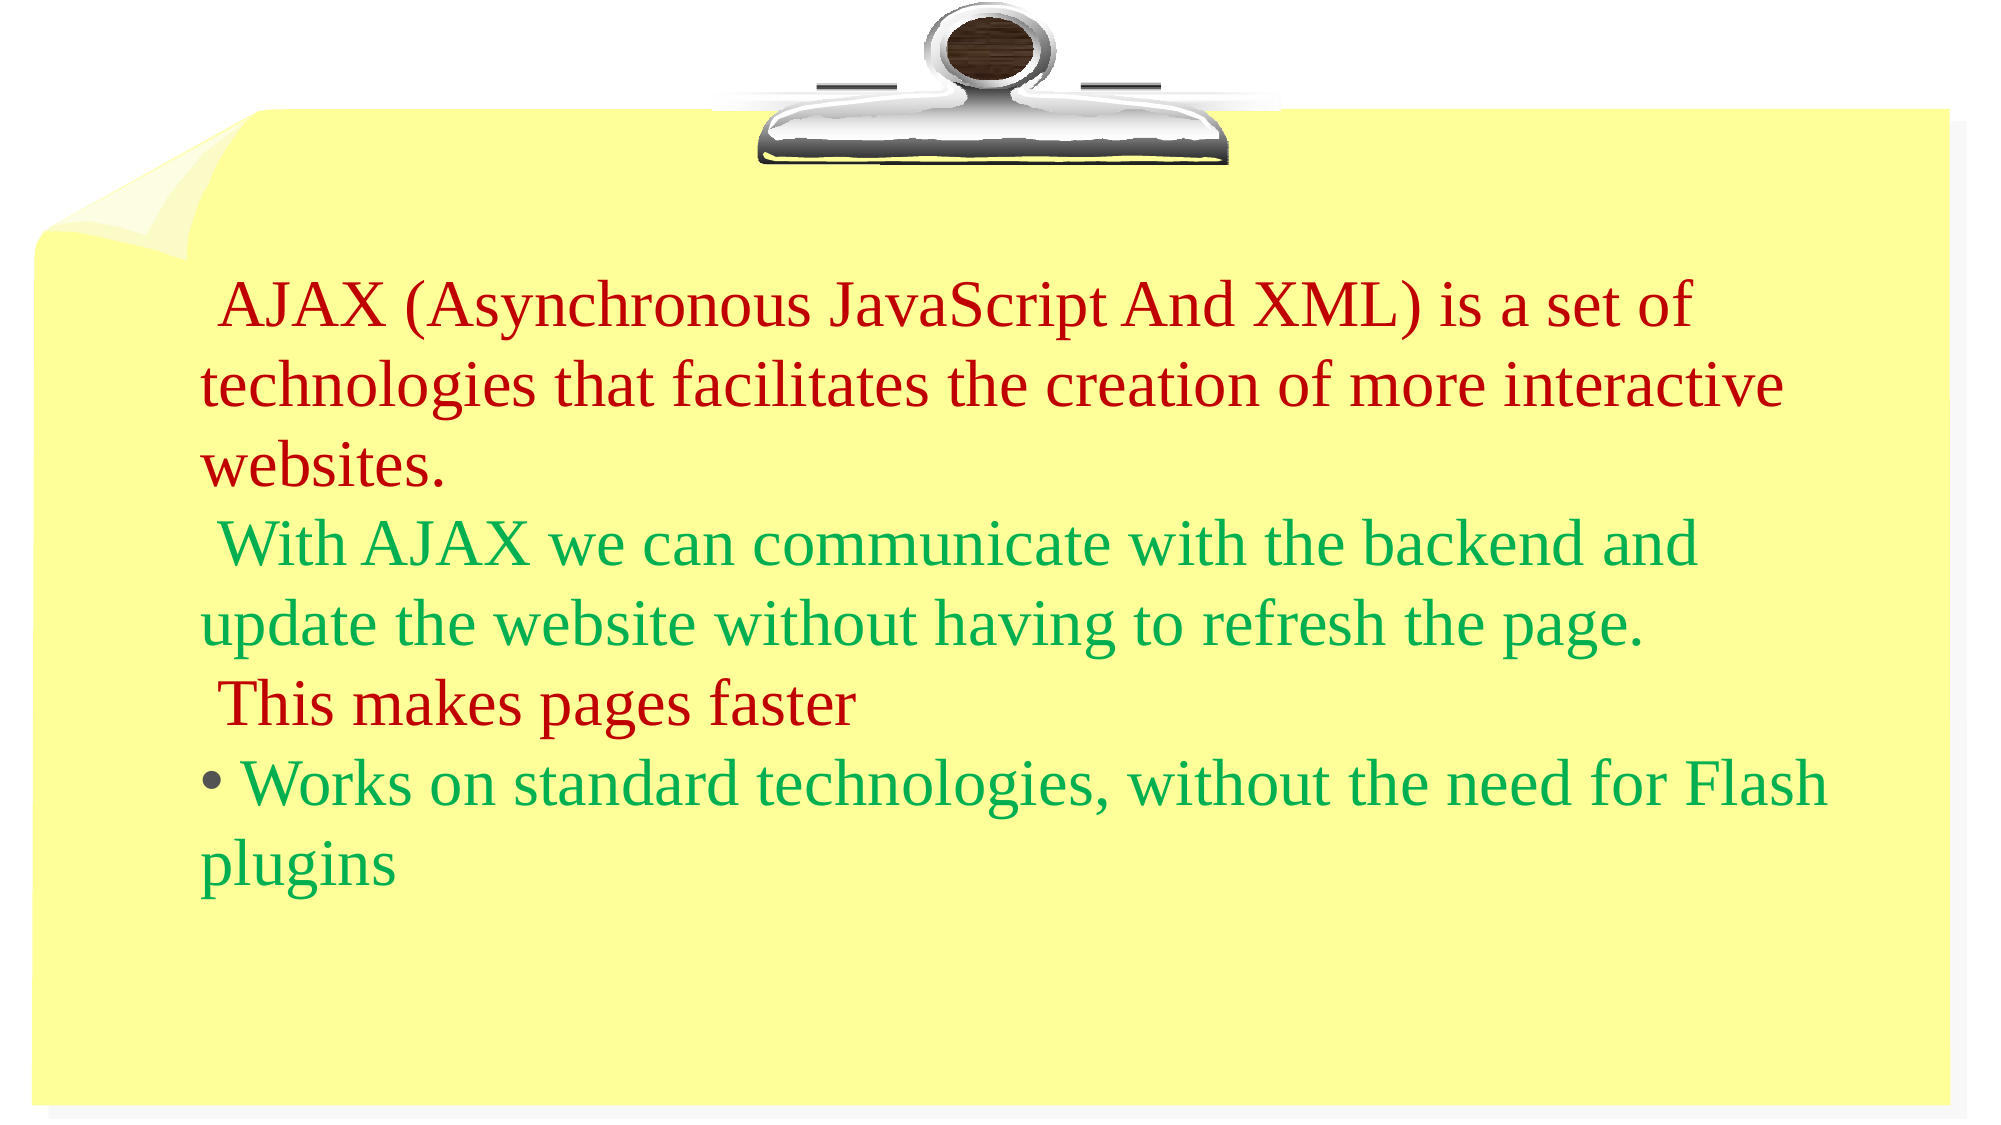

AJAX (Asynchronous JavaScript And XML) is a set of technologies that facilitates the creation of more interactive websites.
 With AJAX we can communicate with the backend and update the website without having to refresh the page.
 This makes pages faster
 Works on standard technologies, without the need for Flash plugins